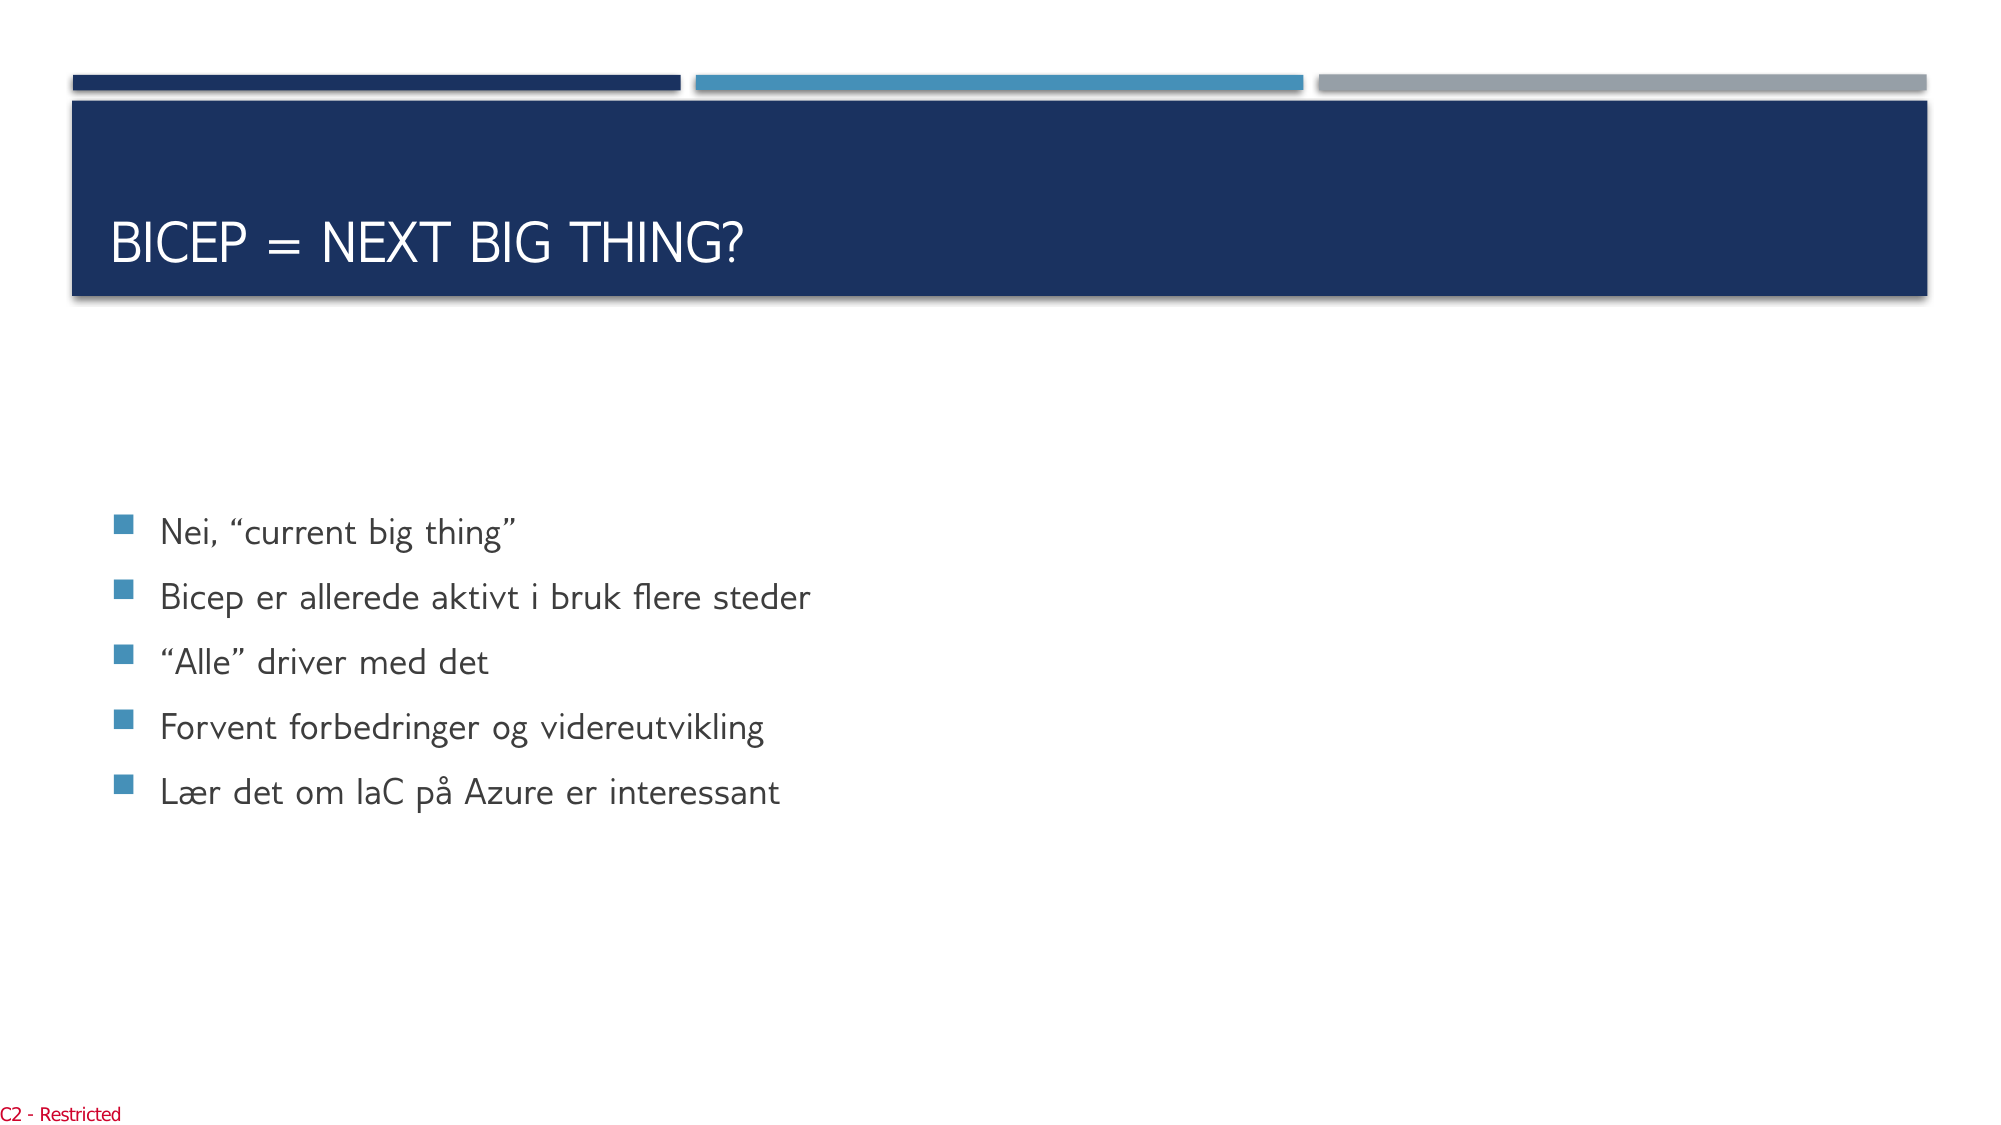

# Bicep = next big thing?
Nei, “current big thing”
Bicep er allerede aktivt i bruk flere steder
“Alle” driver med det
Forvent forbedringer og videreutvikling
Lær det om IaC på Azure er interessant